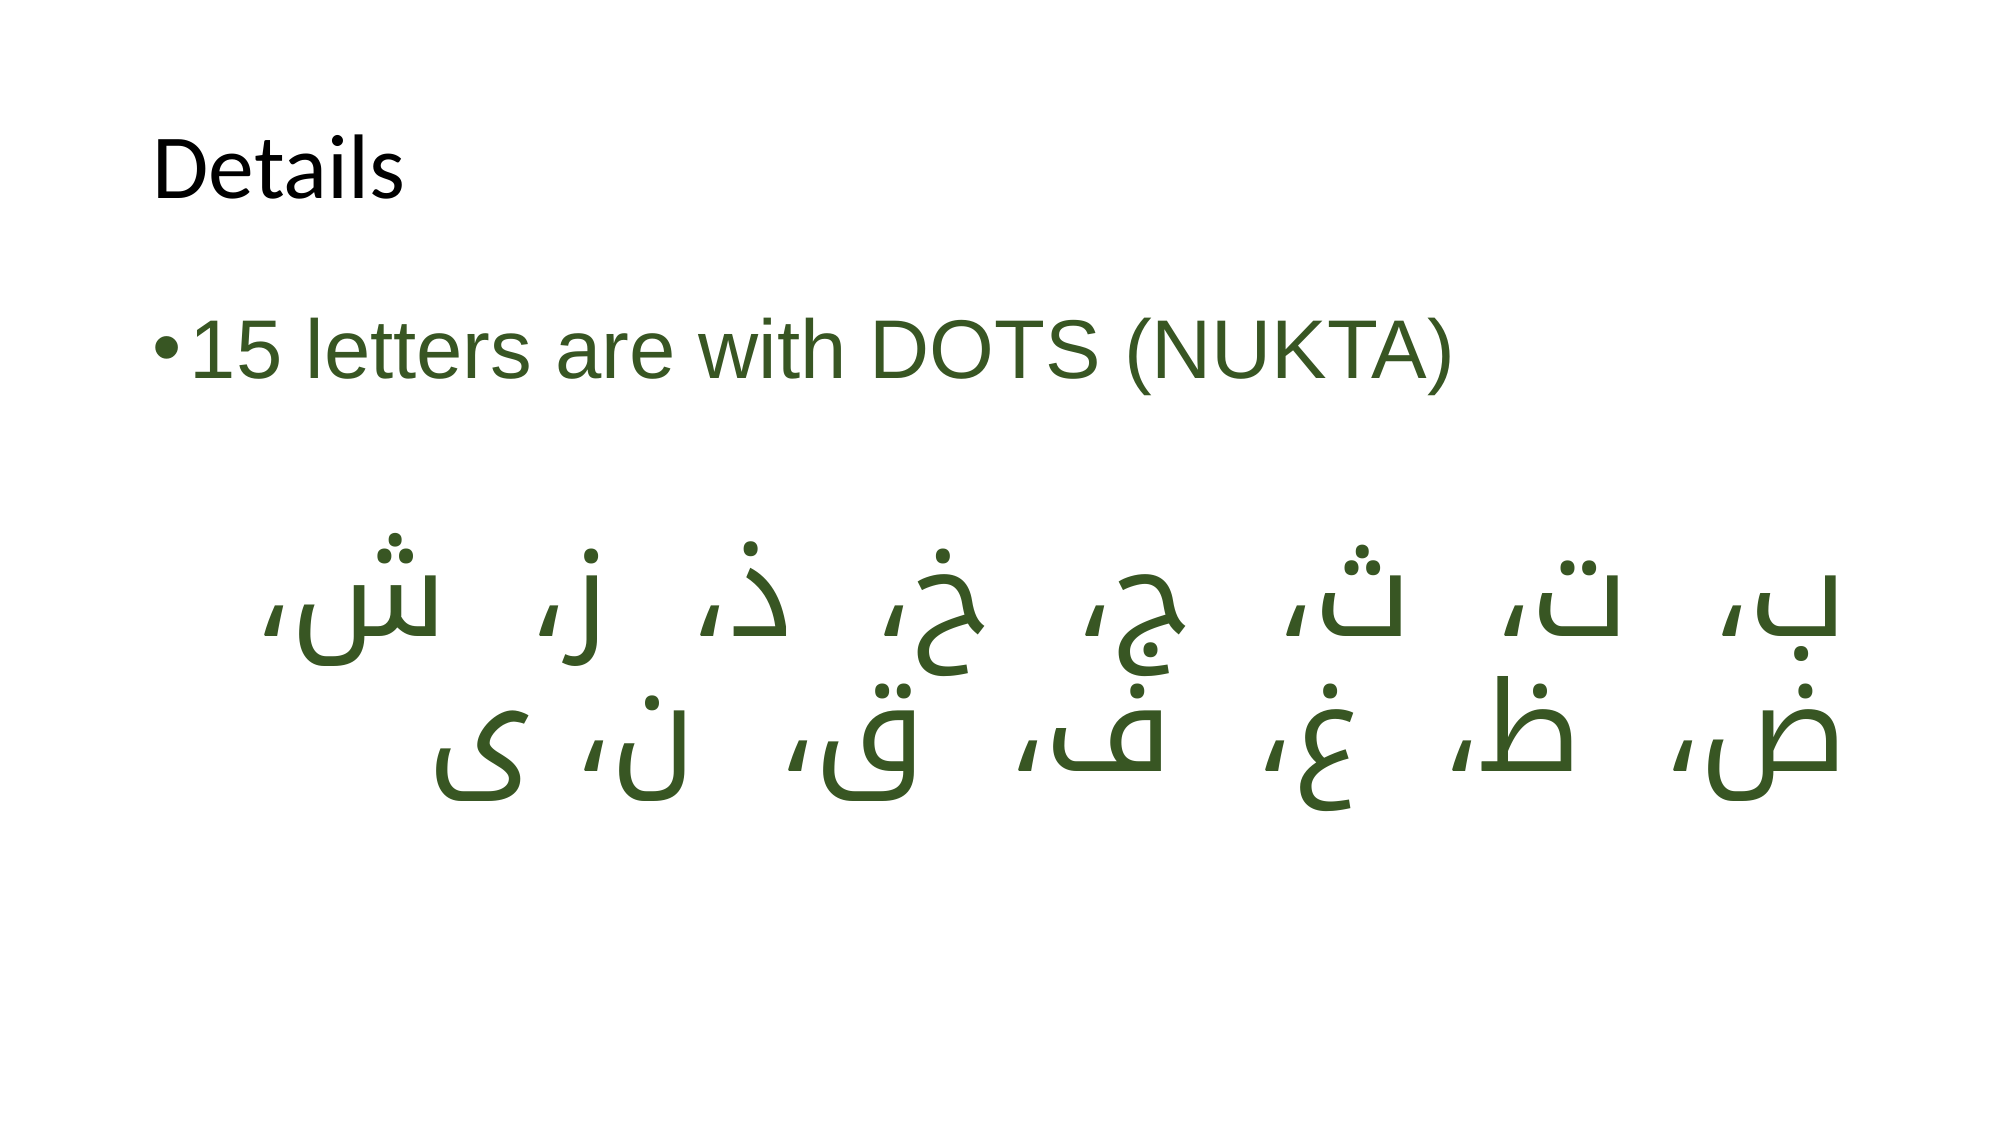

# Details
15 letters are with DOTS (NUKTA)

ب،  ت،  ث،  ج،  خ،  ذ،  ز،  ش،  ض،  ظ،  غ،  ف،  ق،  ن، ی